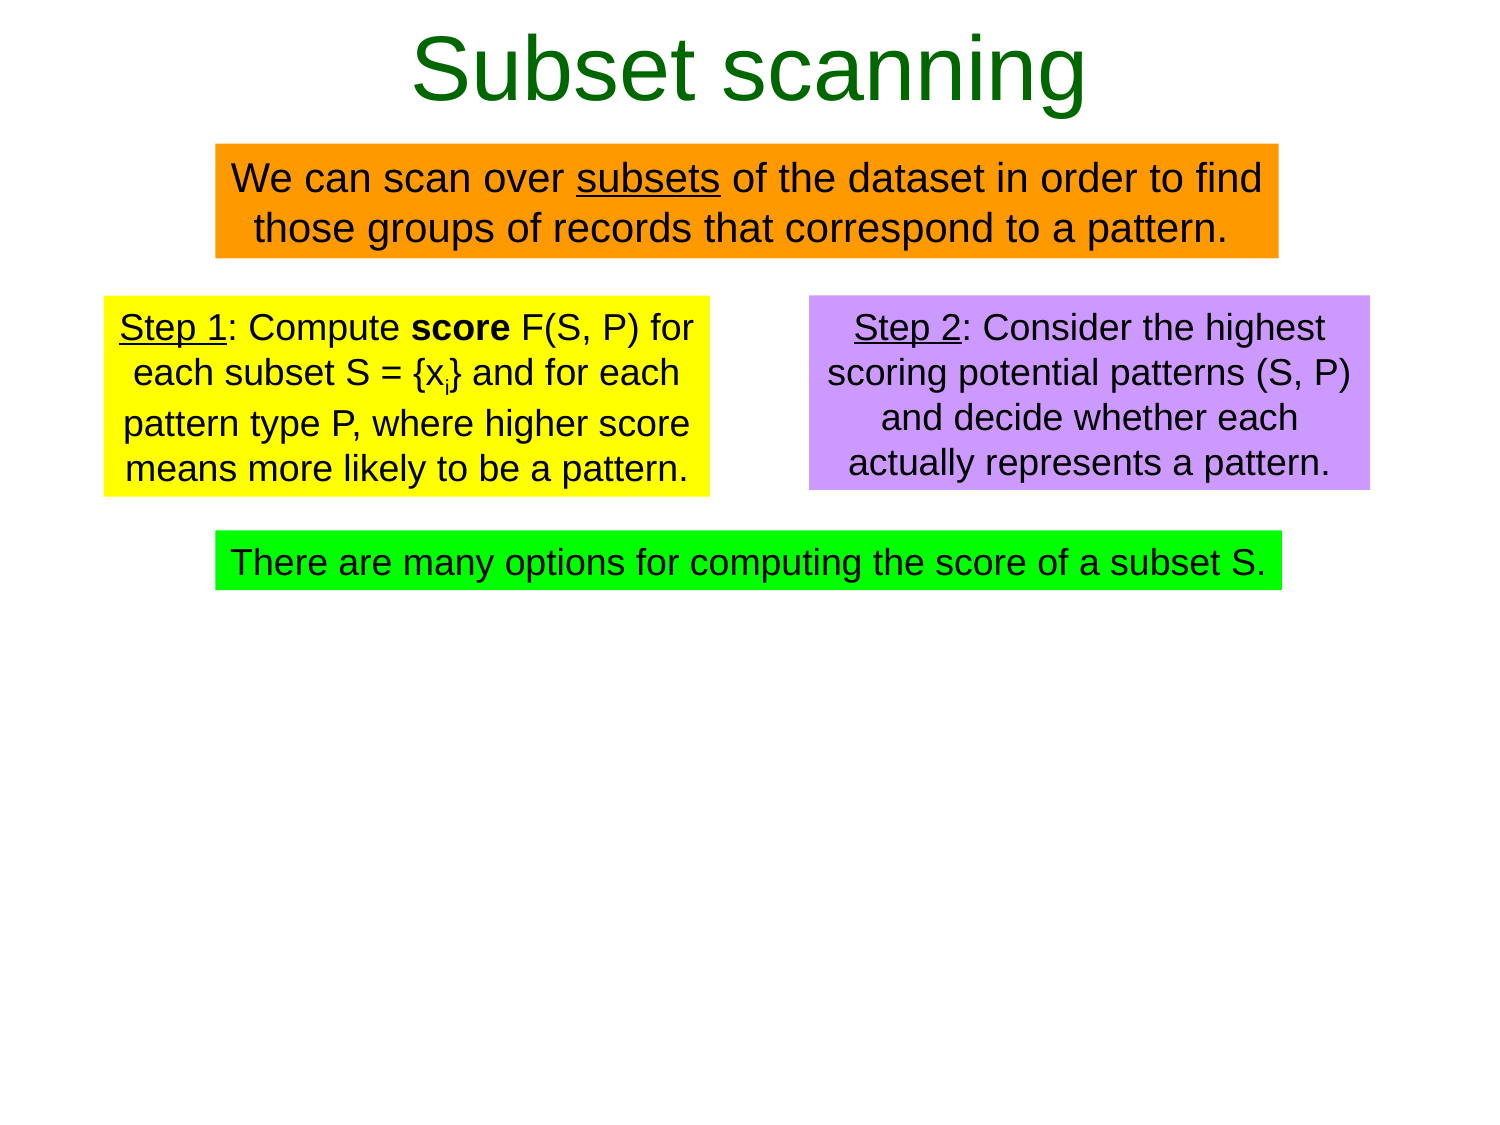

Subset scanning
We can scan over subsets of the dataset in order to find those groups of records that correspond to a pattern.
Step 2: Consider the highest scoring potential patterns (S, P) and decide whether each actually represents a pattern.
Step 1: Compute score F(S, P) for each subset S = {xi} and for each pattern type P, where higher score means more likely to be a pattern.
There are many options for computing the score of a subset S.